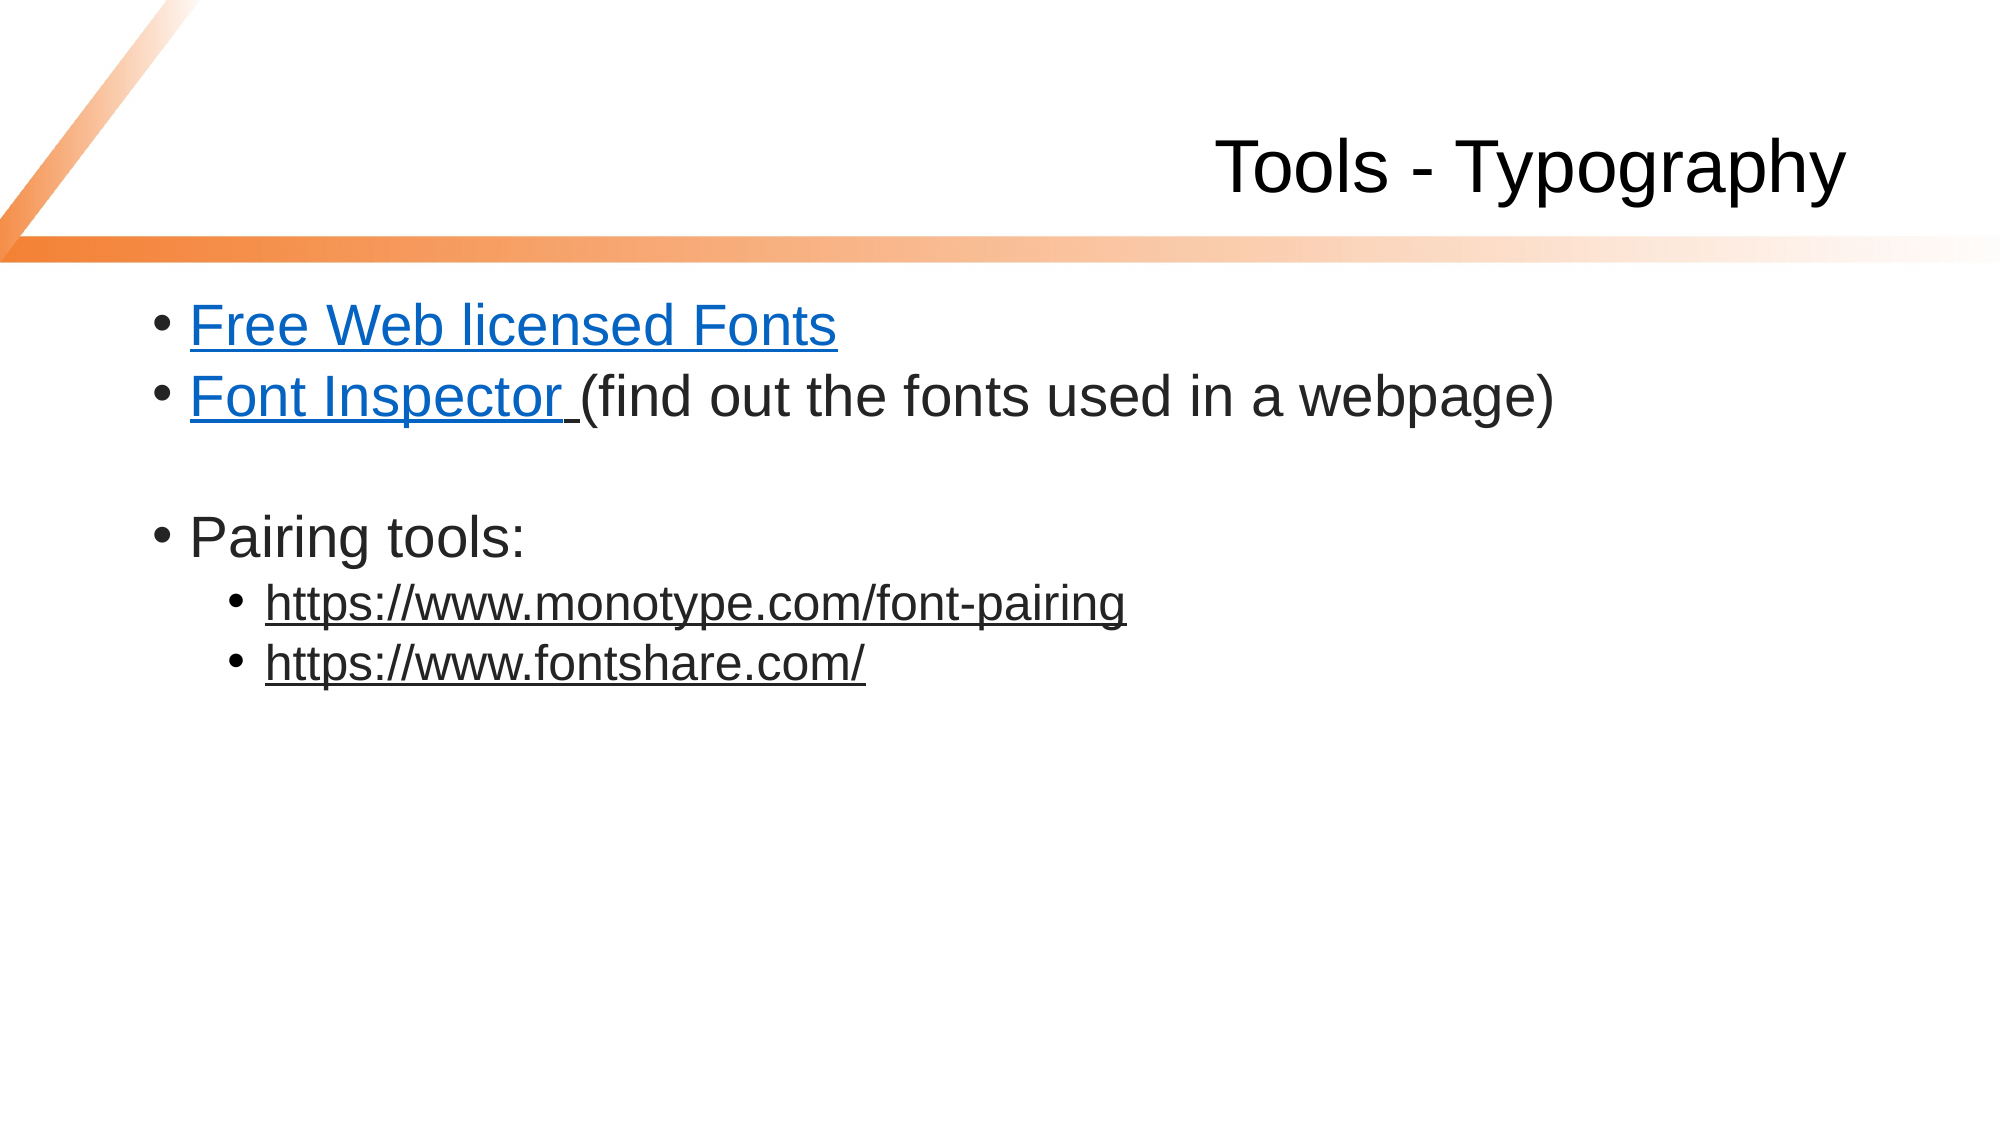

# Tools - Typography
Free Web licensed Fonts
Font Inspector (find out the fonts used in a webpage)

Pairing tools:
https://www.monotype.com/font-pairing
https://www.fontshare.com/